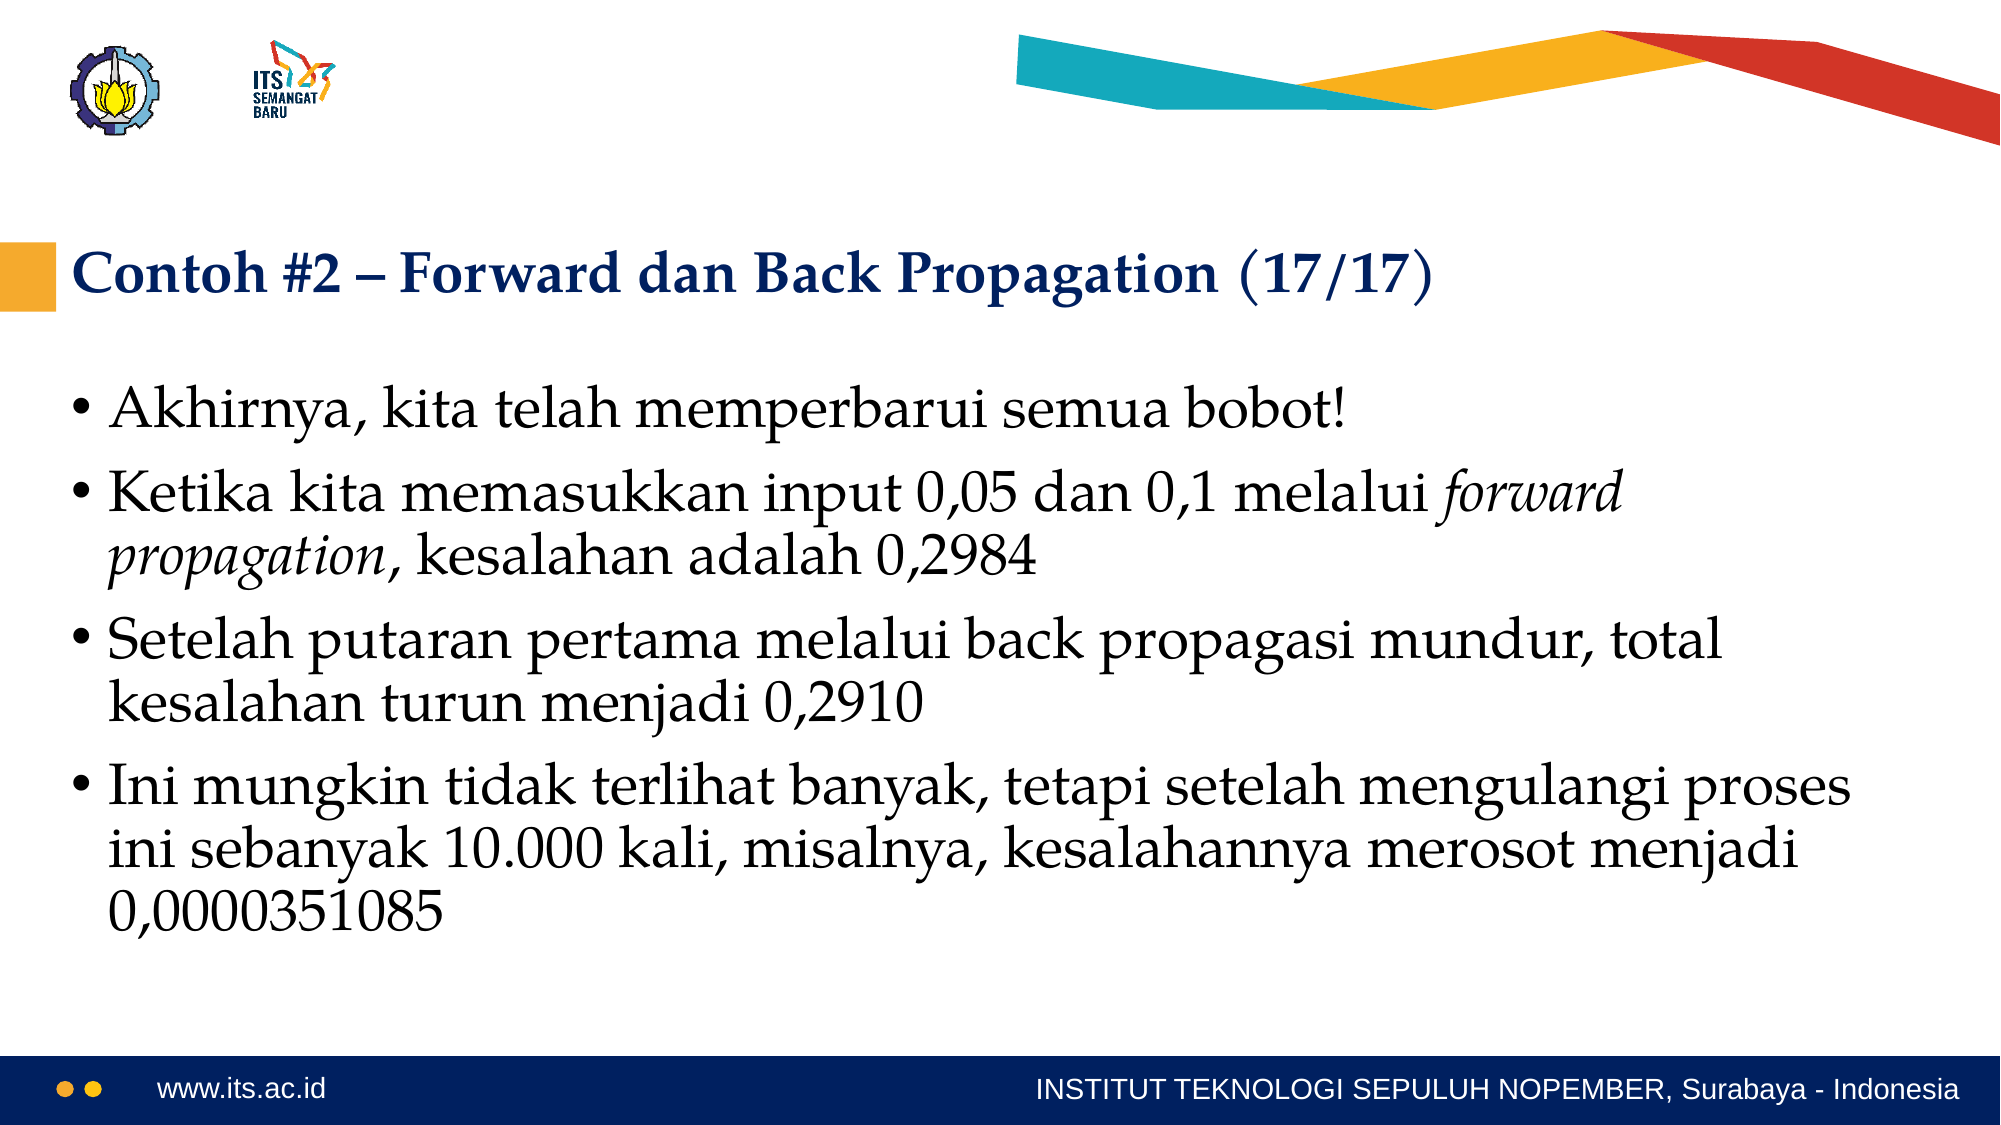

# Contoh #2 – Forward dan Back Propagation (17/17)
Akhirnya, kita telah memperbarui semua bobot!
Ketika kita memasukkan input 0,05 dan 0,1 melalui forward propagation, kesalahan adalah 0,2984
Setelah putaran pertama melalui back propagasi mundur, total kesalahan turun menjadi 0,2910
Ini mungkin tidak terlihat banyak, tetapi setelah mengulangi proses ini sebanyak 10.000 kali, misalnya, kesalahannya merosot menjadi 0,0000351085